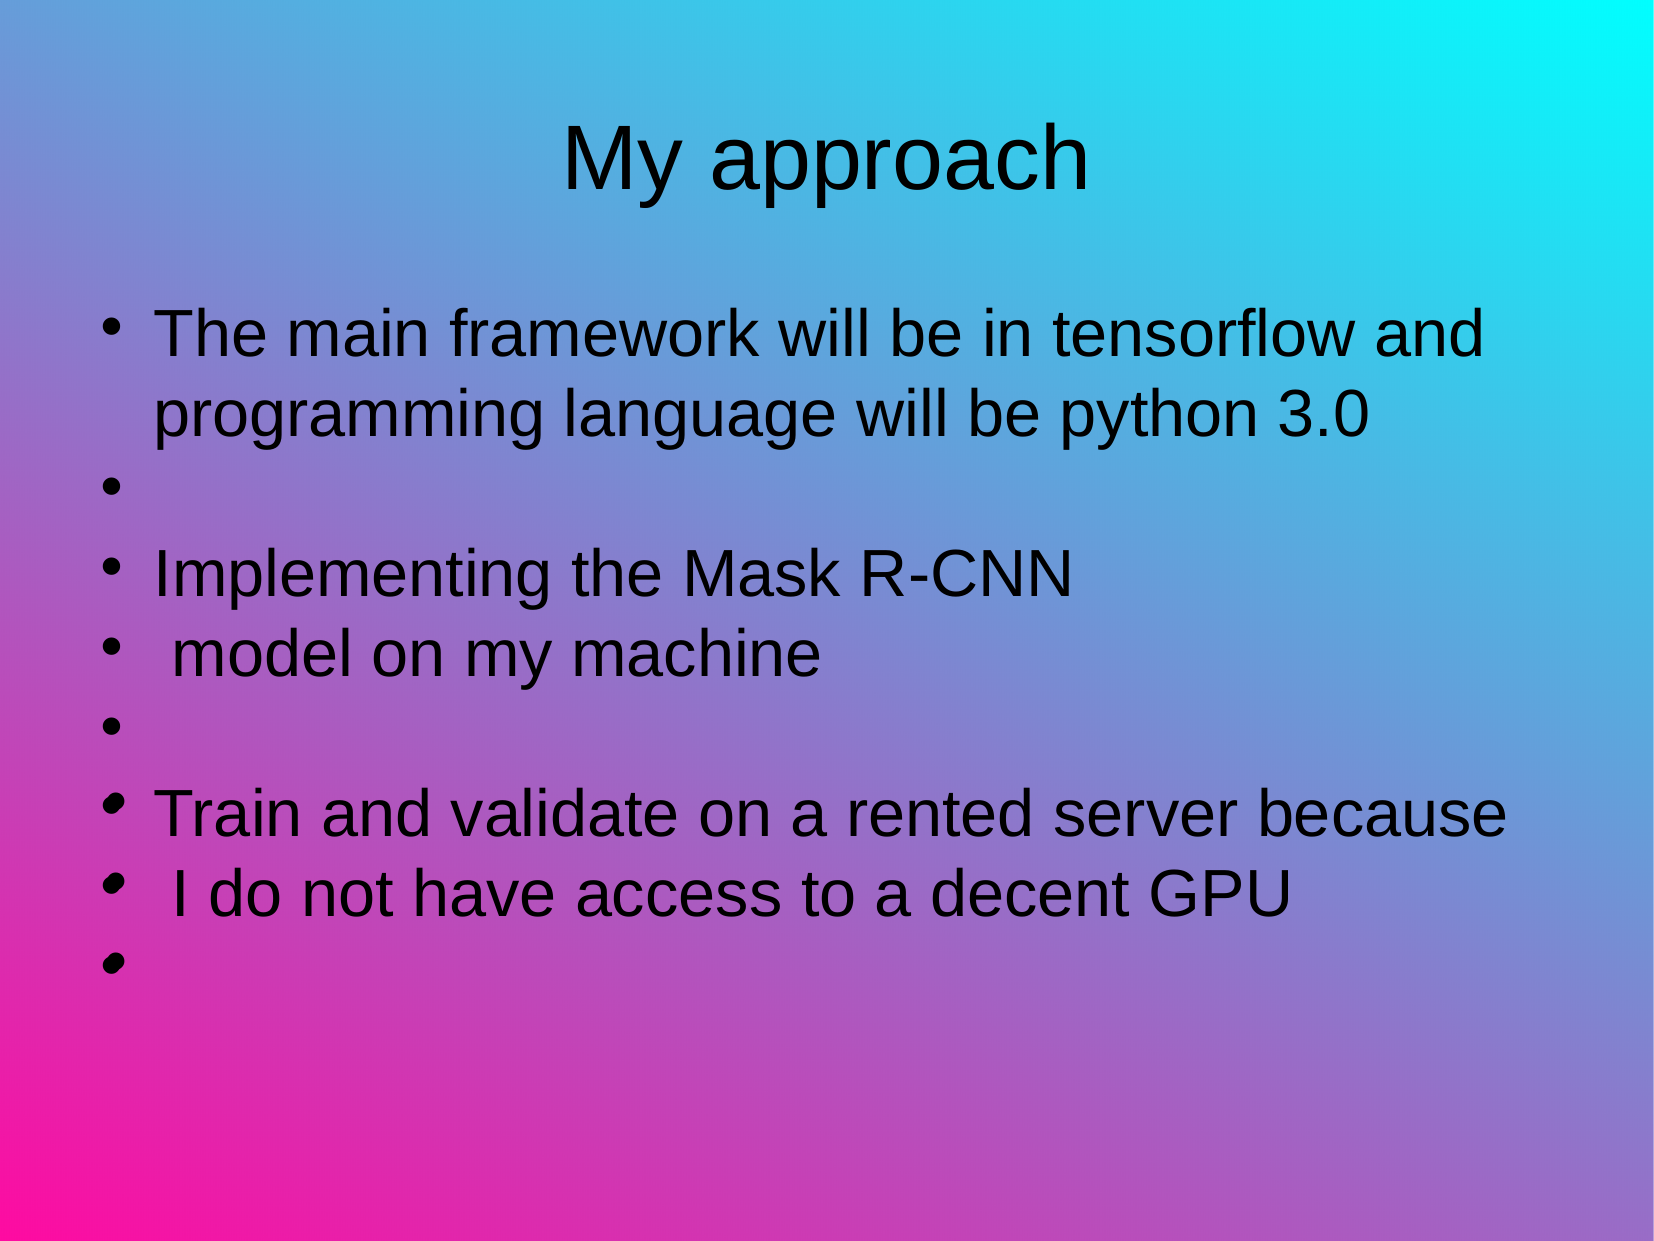

My approach
The main framework will be in tensorflow and programming language will be python 3.0

Implementing the Mask R-CNN
 model on my machine

Train and validate on a rented server because
 I do not have access to a decent GPU